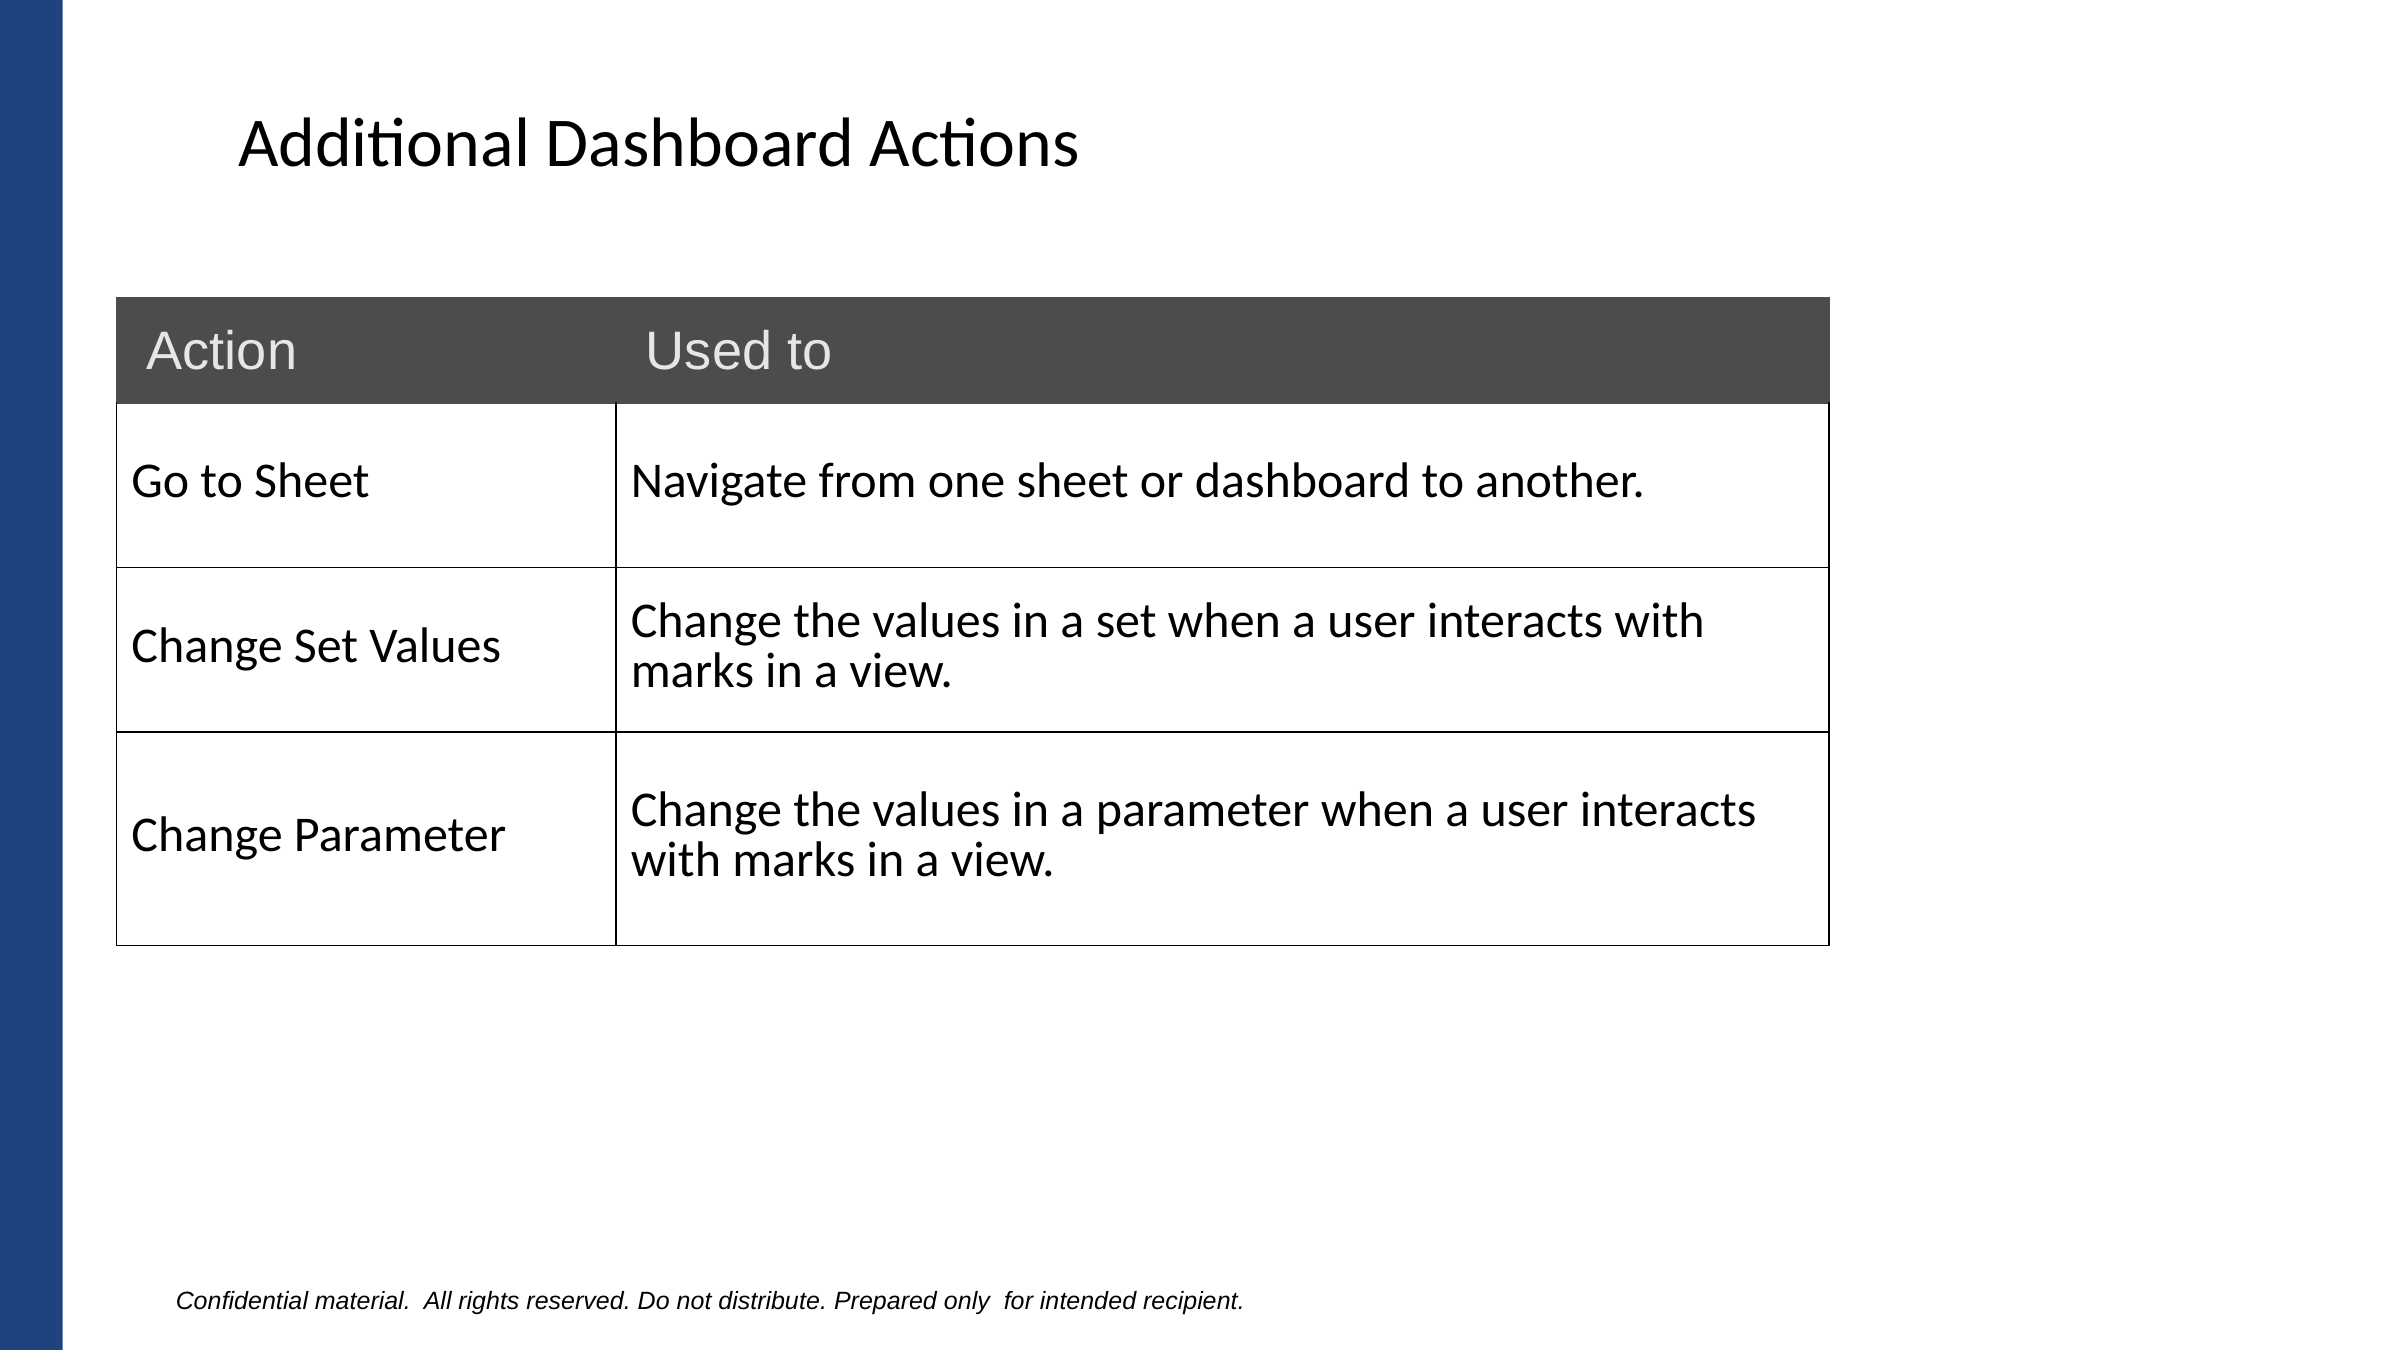

Additional Dashboard Actions
| Action | Used to |
| --- | --- |
| Go to Sheet | Navigate from one sheet or dashboard to another. |
| Change Set Values | Change the values in a set when a user interacts with marks in a view. |
| Change Parameter | Change the values in a parameter when a user interacts with marks in a view. |